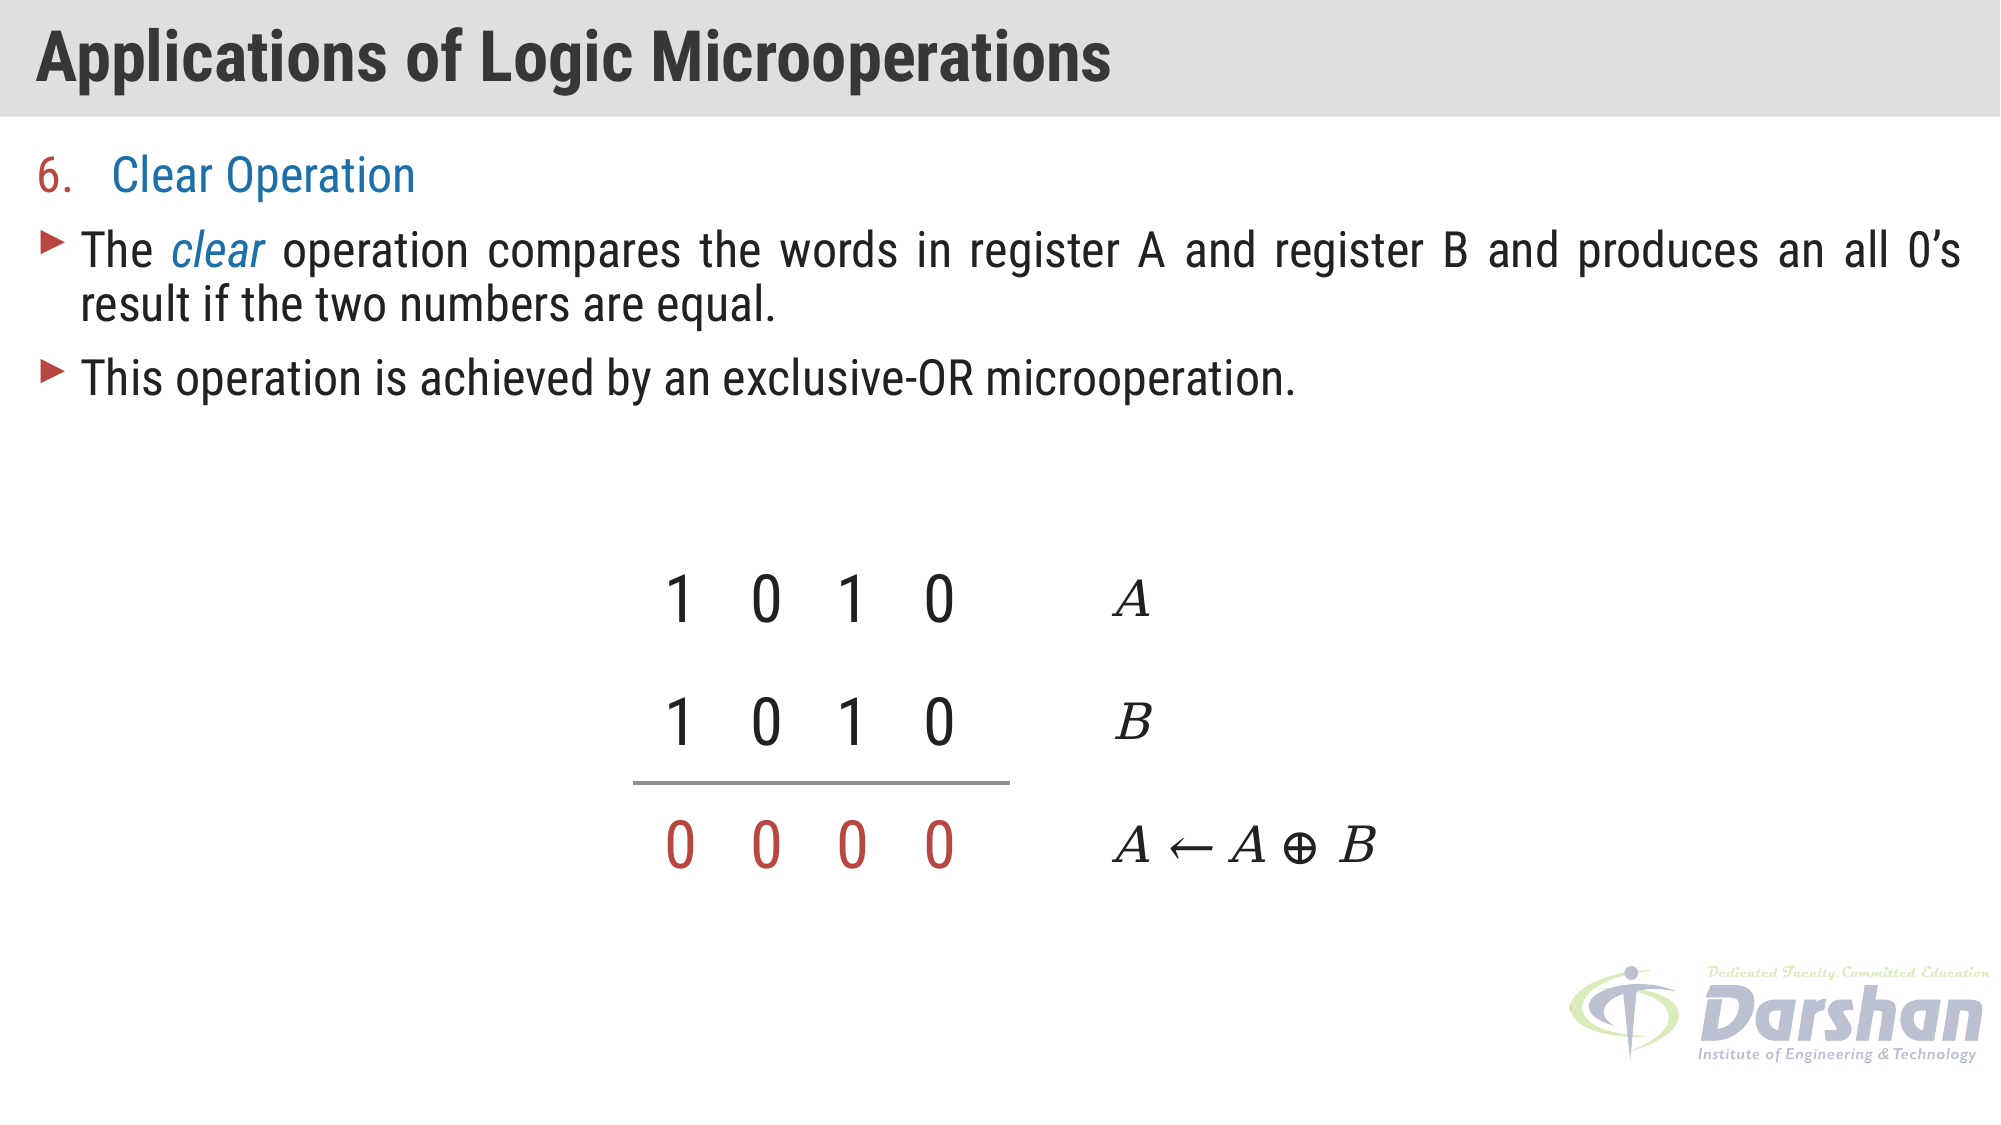

# Applications of Logic Microoperations
Clear Operation
The clear operation compares the words in register A and register B and produces an all 0’s result if the two numbers are equal.
This operation is achieved by an exclusive-OR microoperation.

0
1
0
1
A
0
1
0
1
B
0
0
0
0
A ← A ⊕ B